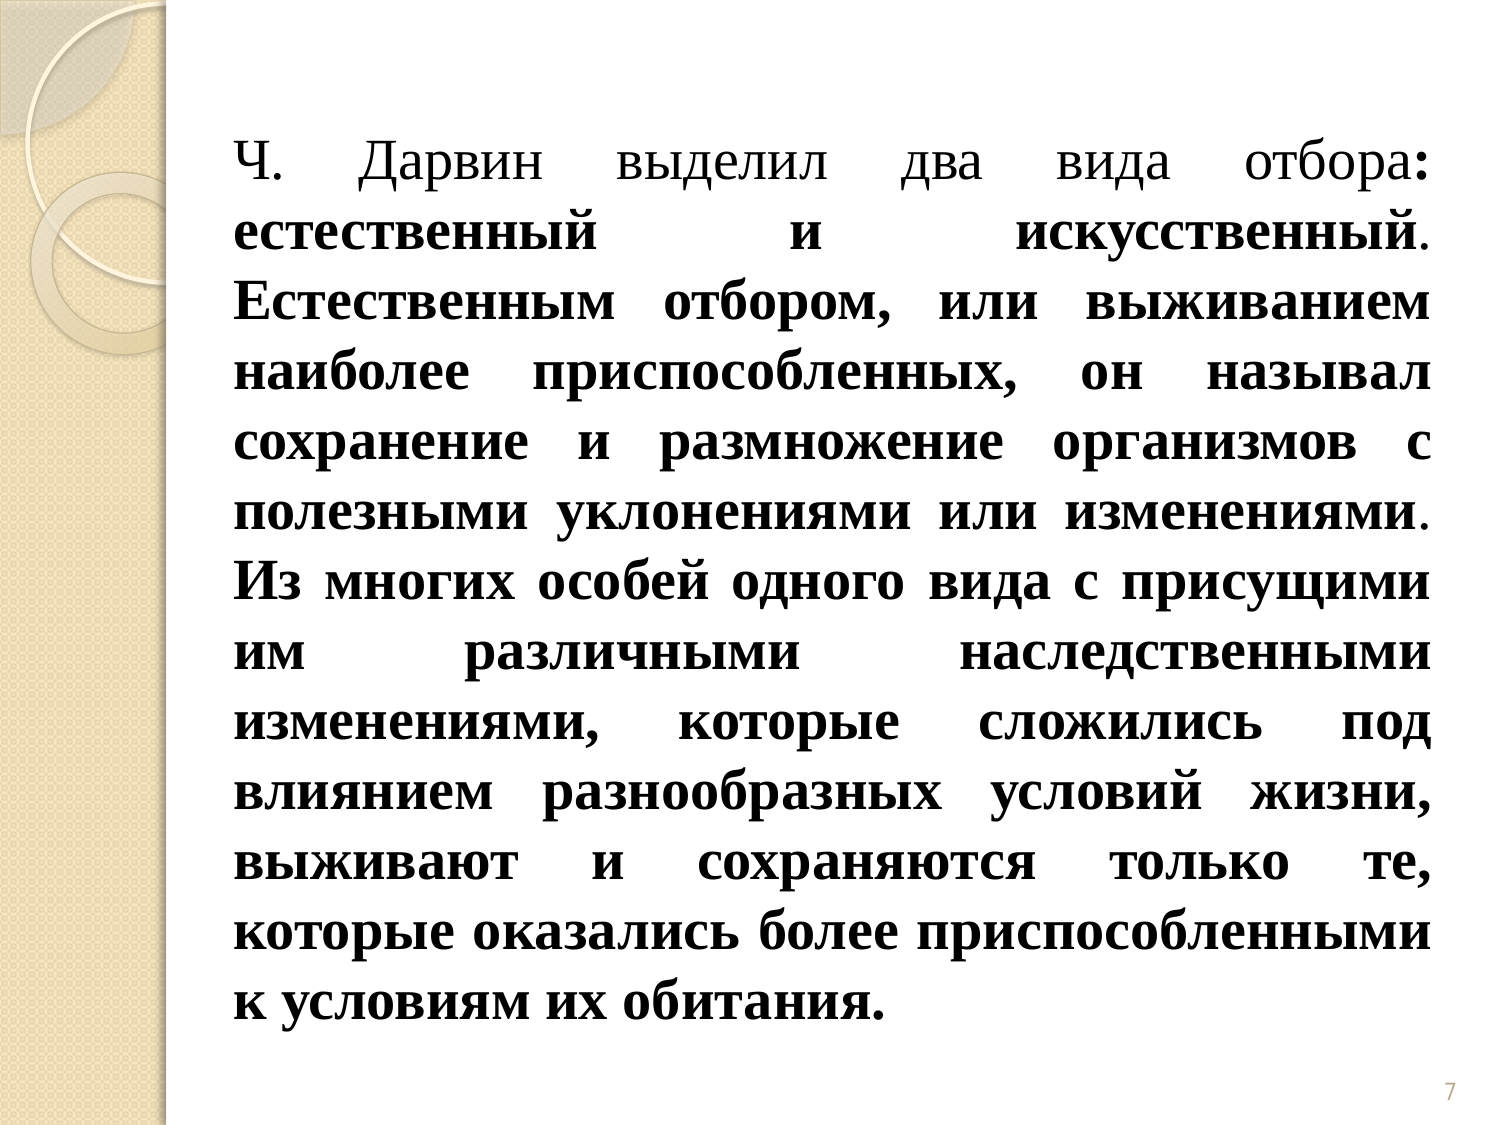

Ч. Дарвин выделил два вида отбора: естественный и искусственный. Естественным отбором, или выживанием наиболее приспособленных, он называл сохранение и размножение организмов с полезными уклонениями или изменениями. Из многих особей одного вида с присущими им различными наследственными изменениями, которые сложились под влиянием разнообразных условий жизни, выживают и сохраняются только те, которые оказались более приспособленными к условиям их обитания.
7